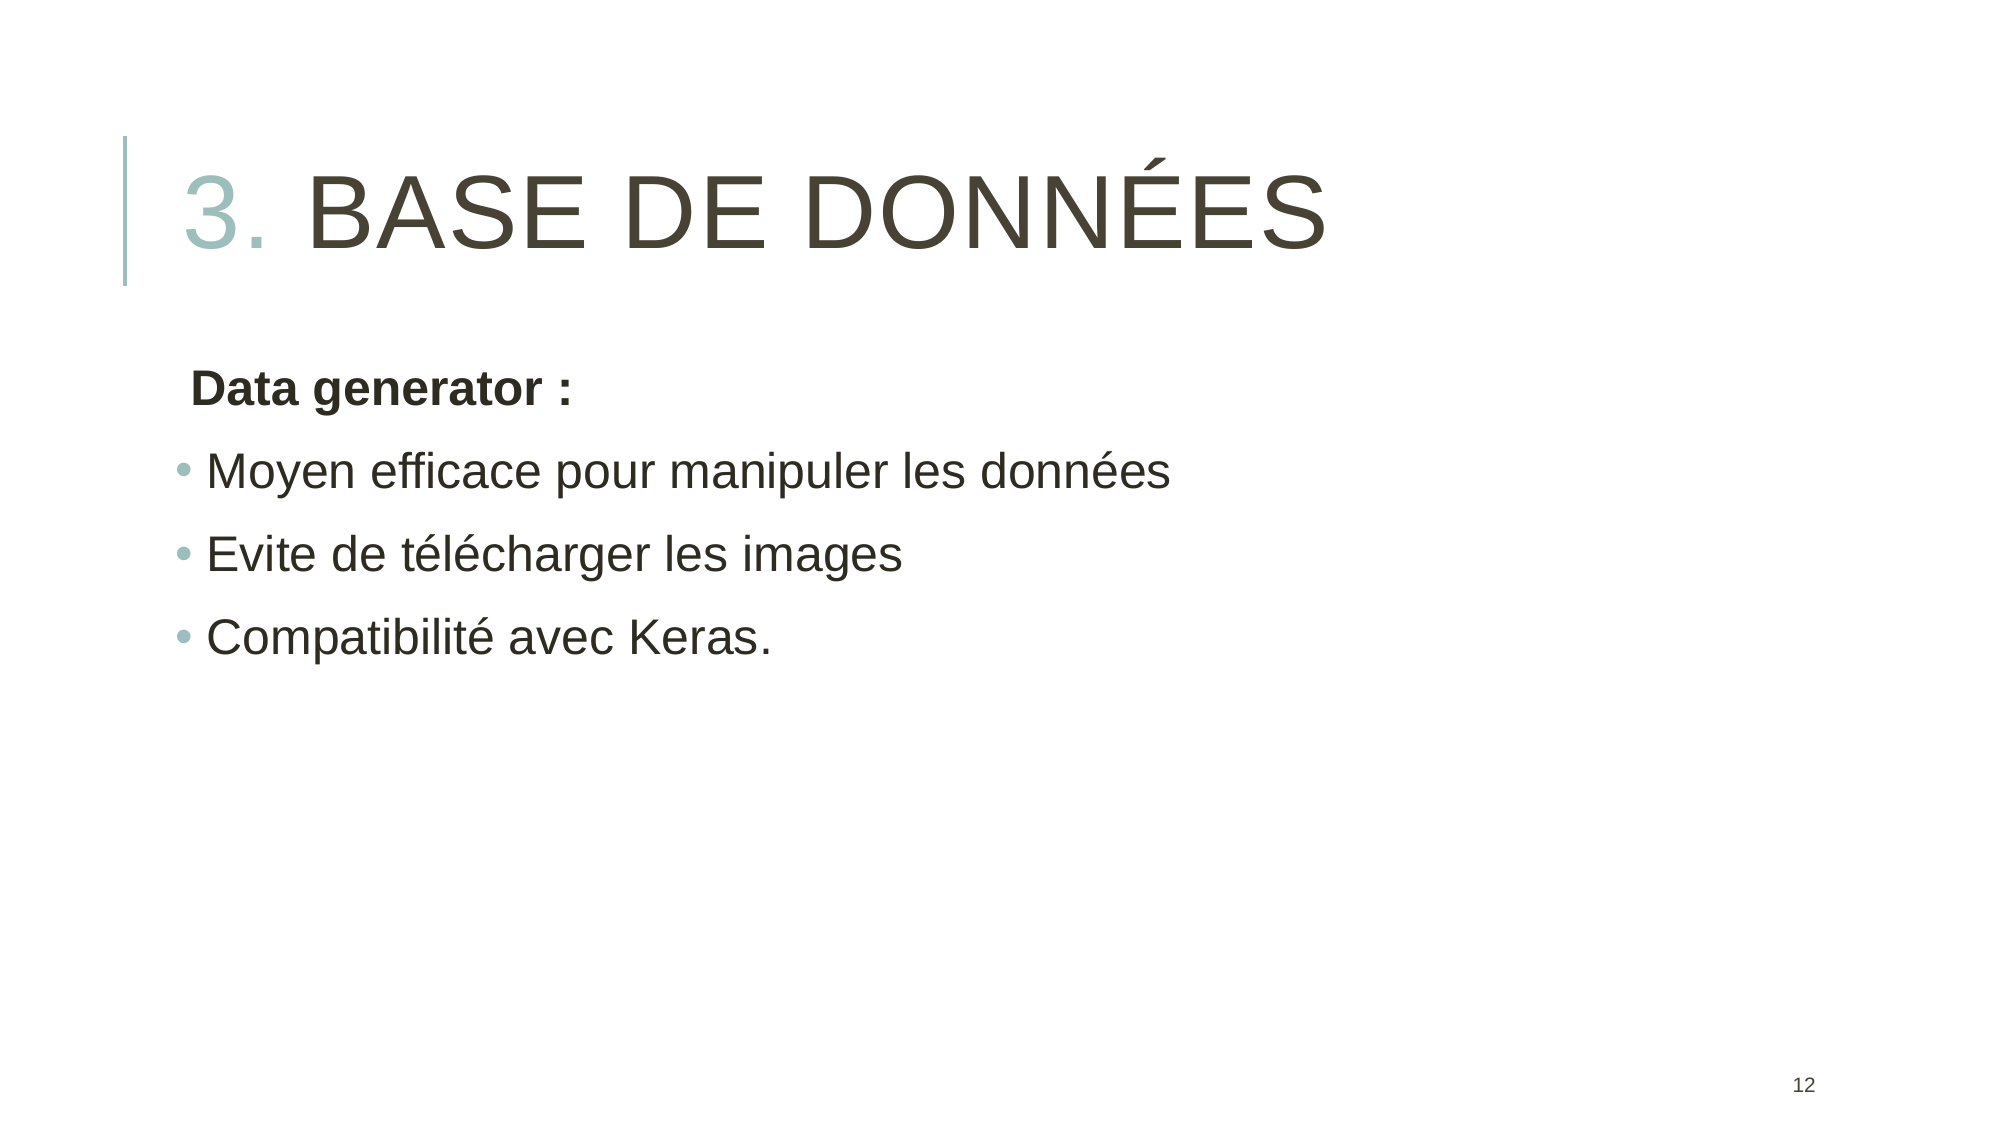

# 3. Base de données
Data generator :
 Moyen efficace pour manipuler les données
 Evite de télécharger les images
 Compatibilité avec Keras.
12